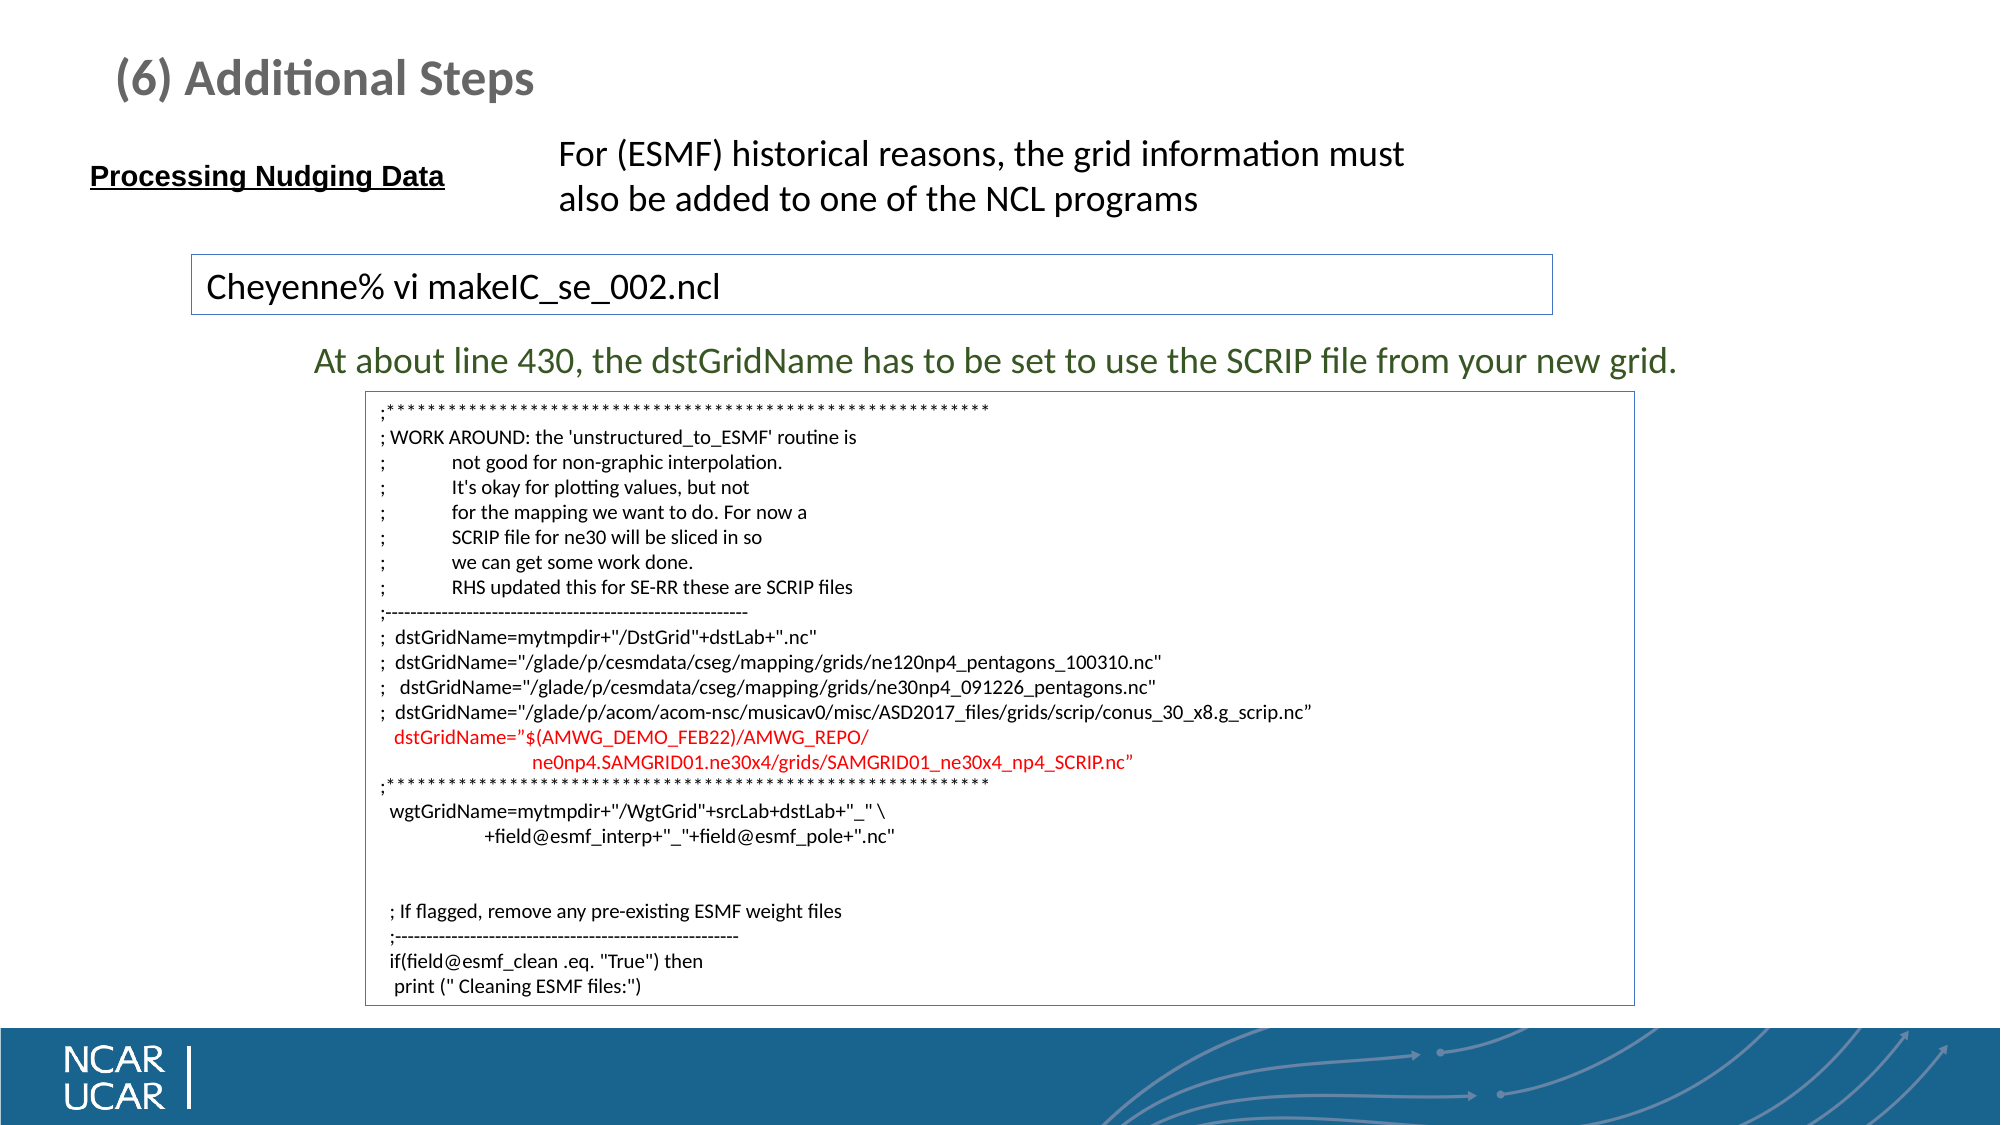

# (6) Additional Steps
For (ESMF) historical reasons, the grid information must also be added to one of the NCL programs
Processing Nudging Data
Cheyenne% vi makeIC_se_002.ncl
At about line 430, the dstGridName has to be set to use the SCRIP file from your new grid.
;***********************************************************
; WORK AROUND: the 'unstructured_to_ESMF' routine is
;              not good for non-graphic interpolation.
;              It's okay for plotting values, but not
;              for the mapping we want to do. For now a
;              SCRIP file for ne30 will be sliced in so
;              we can get some work done.
;              RHS updated this for SE-RR these are SCRIP files
;----------------------------------------------------------
;  dstGridName=mytmpdir+"/DstGrid"+dstLab+".nc"
;  dstGridName="/glade/p/cesmdata/cseg/mapping/grids/ne120np4_pentagons_100310.nc"
;   dstGridName="/glade/p/cesmdata/cseg/mapping/grids/ne30np4_091226_pentagons.nc"
;  dstGridName="/glade/p/acom/acom-nsc/musicav0/misc/ASD2017_files/grids/scrip/conus_30_x8.g_scrip.nc”
   dstGridName=”$(AMWG_DEMO_FEB22)/AMWG_REPO/
                                ne0np4.SAMGRID01.ne30x4/grids/SAMGRID01_ne30x4_np4_SCRIP.nc”
;***********************************************************
  wgtGridName=mytmpdir+"/WgtGrid"+srcLab+dstLab+"_" \
                      +field@esmf_interp+"_"+field@esmf_pole+".nc"

  ; If flagged, remove any pre-existing ESMF weight files
  ;-------------------------------------------------------
  if(field@esmf_clean .eq. "True") then
   print (" Cleaning ESMF files:")